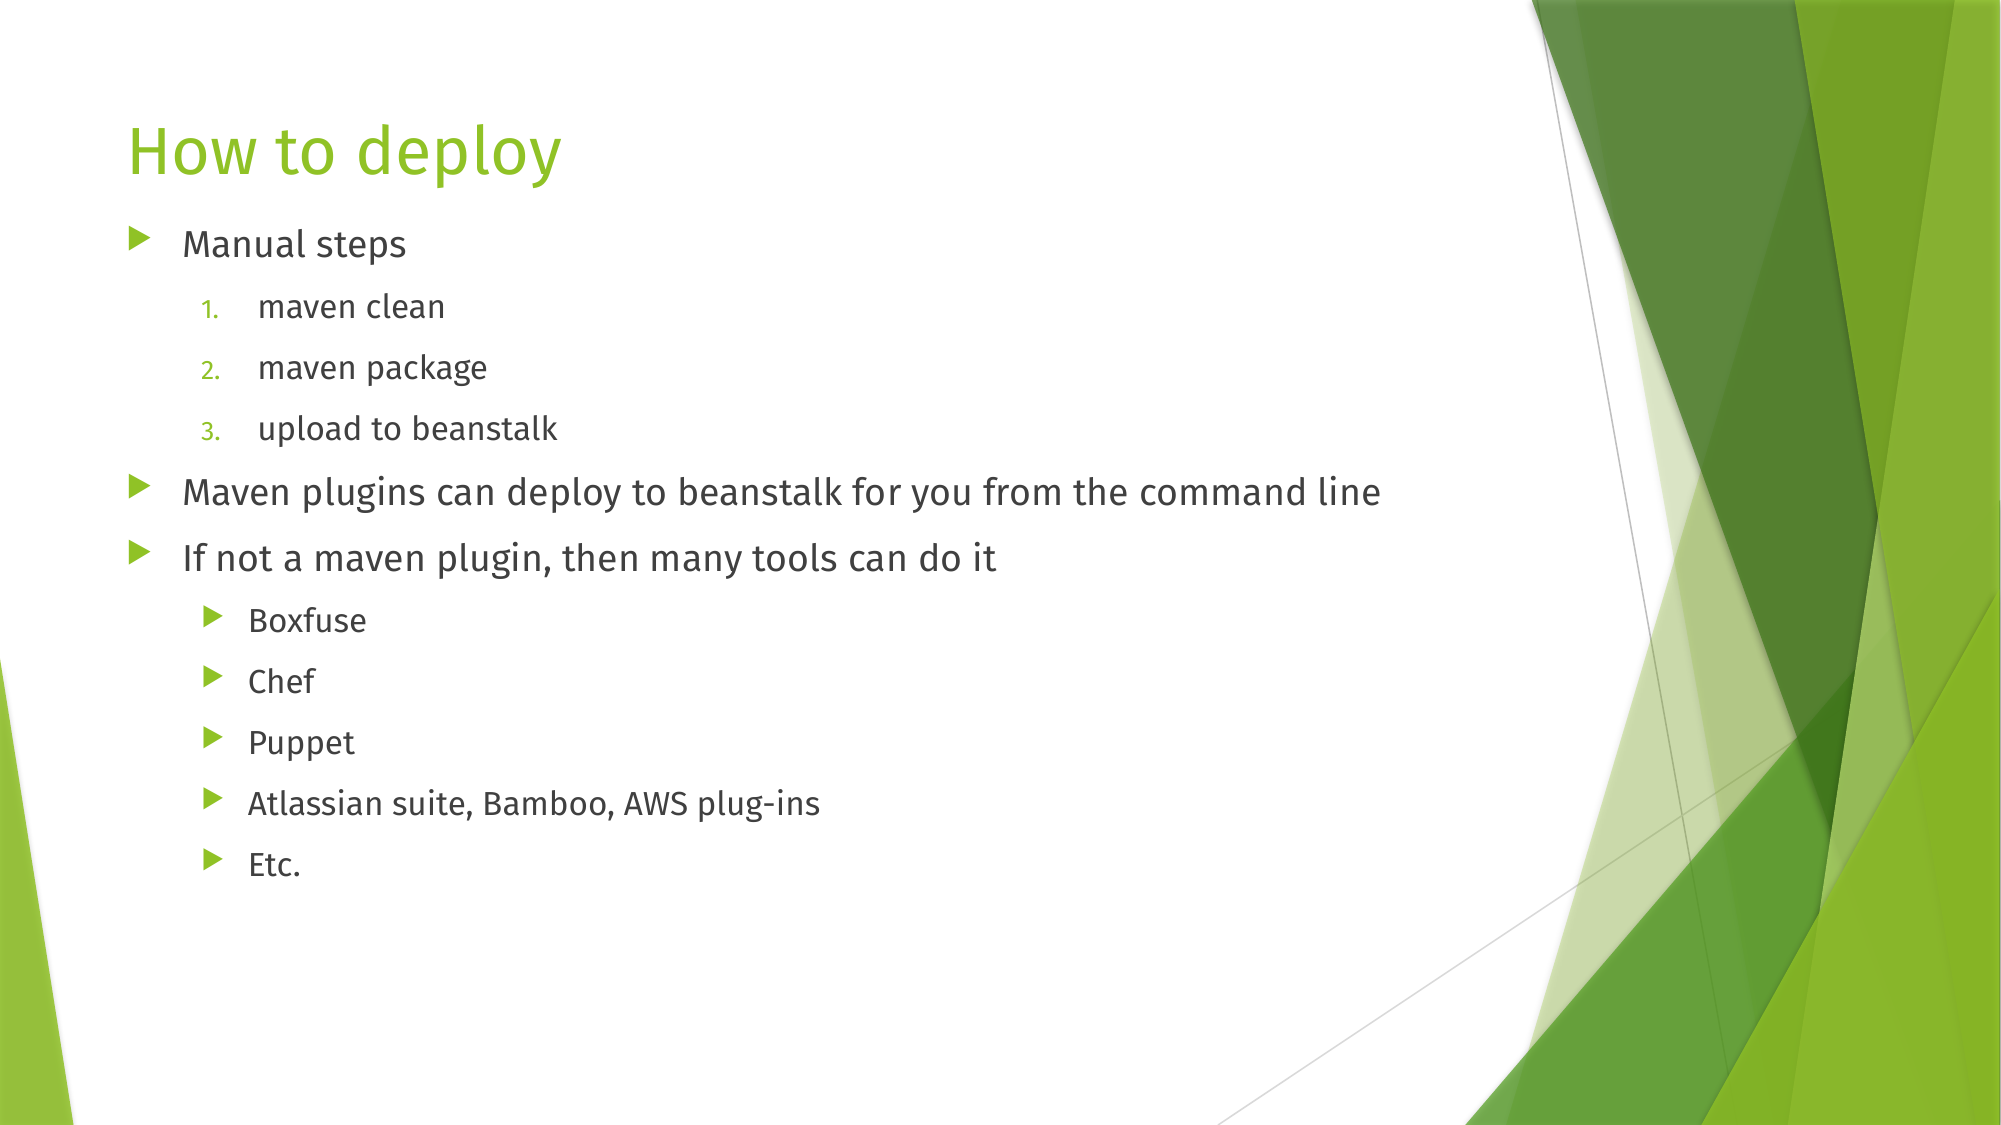

How to deploy
Manual steps
maven clean
maven package
upload to beanstalk
Maven plugins can deploy to beanstalk for you from the command line
If not a maven plugin, then many tools can do it
Boxfuse
Chef
Puppet
Atlassian suite, Bamboo, AWS plug-ins
Etc.